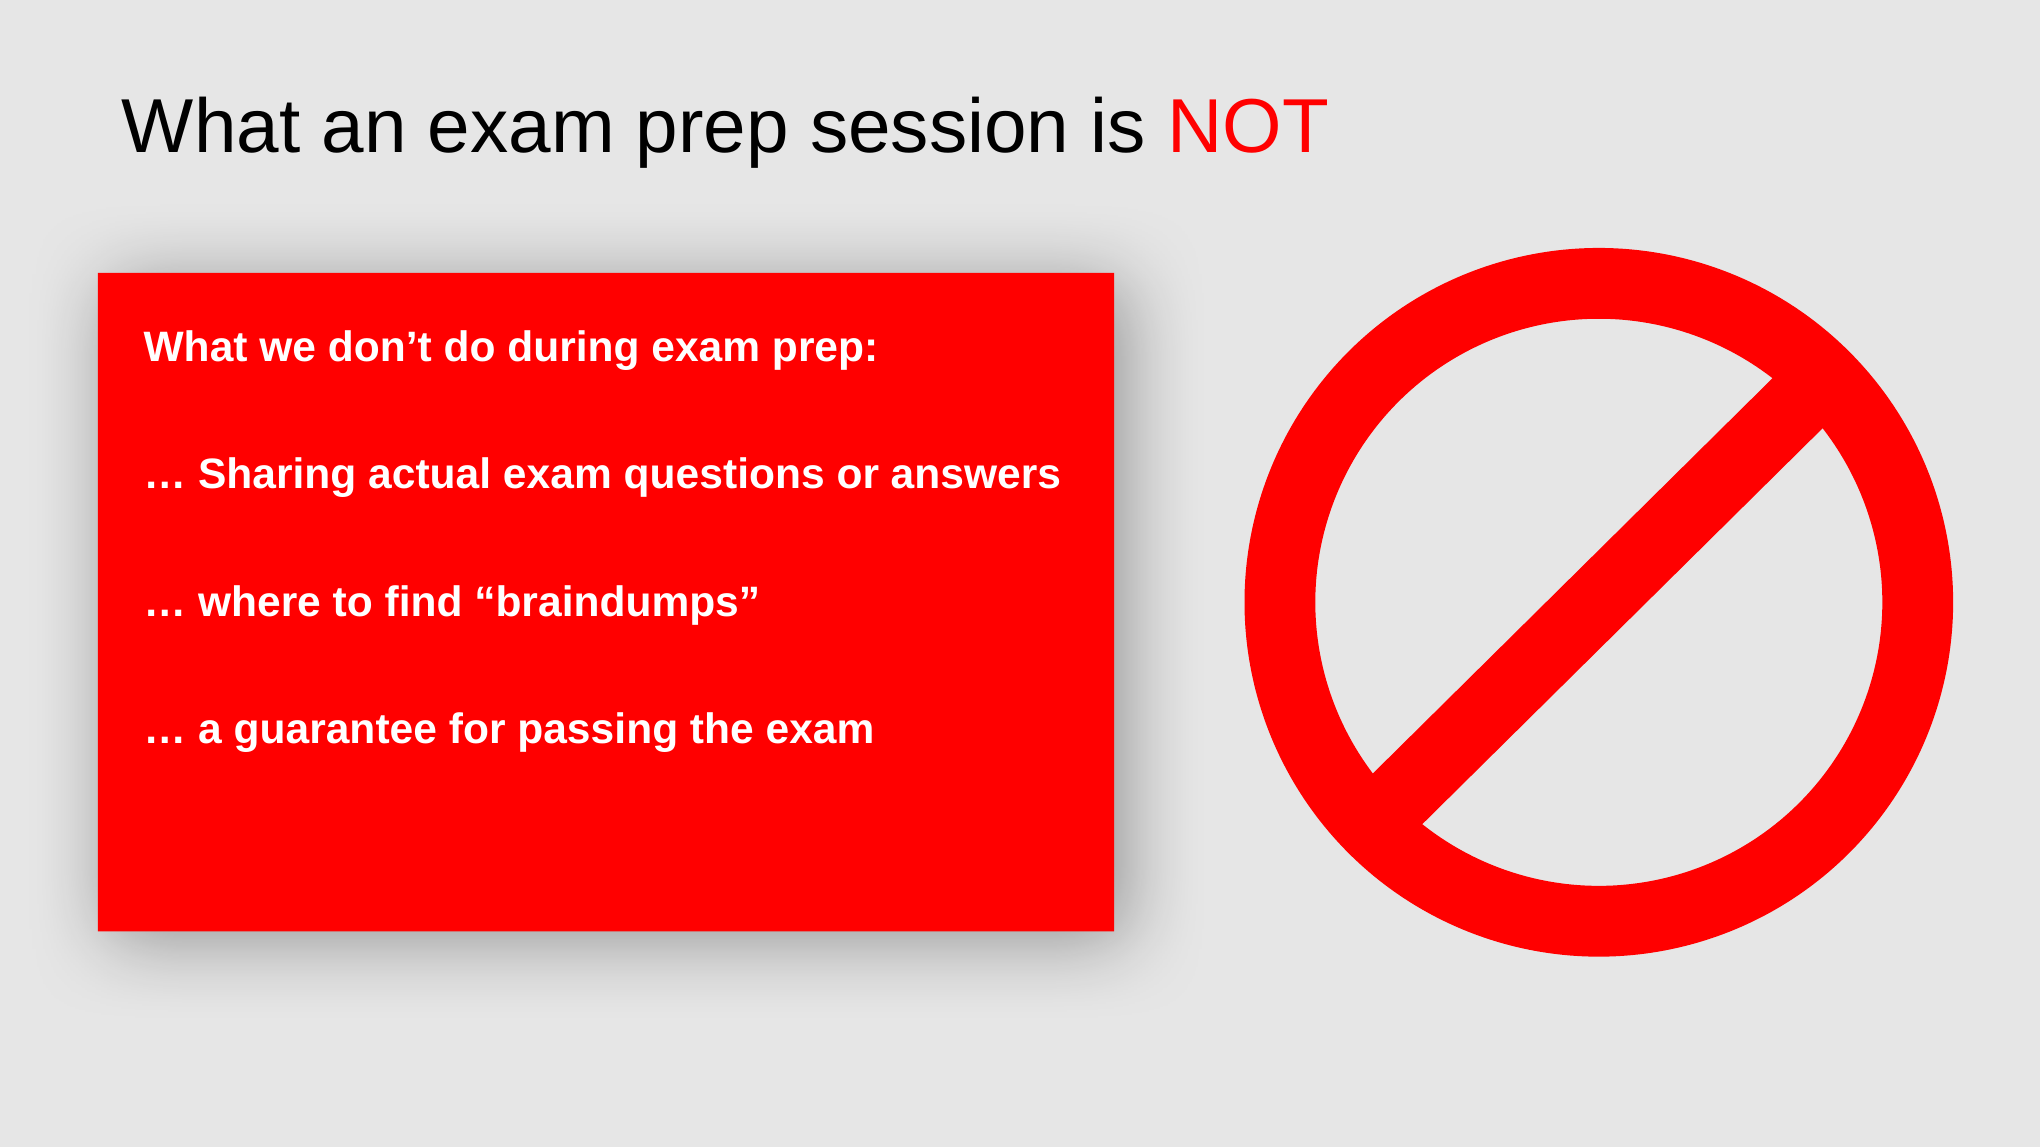

# What an exam prep session is NOT
What we don’t do during exam prep:
… Sharing actual exam questions or answers
… where to find “braindumps”
… a guarantee for passing the exam